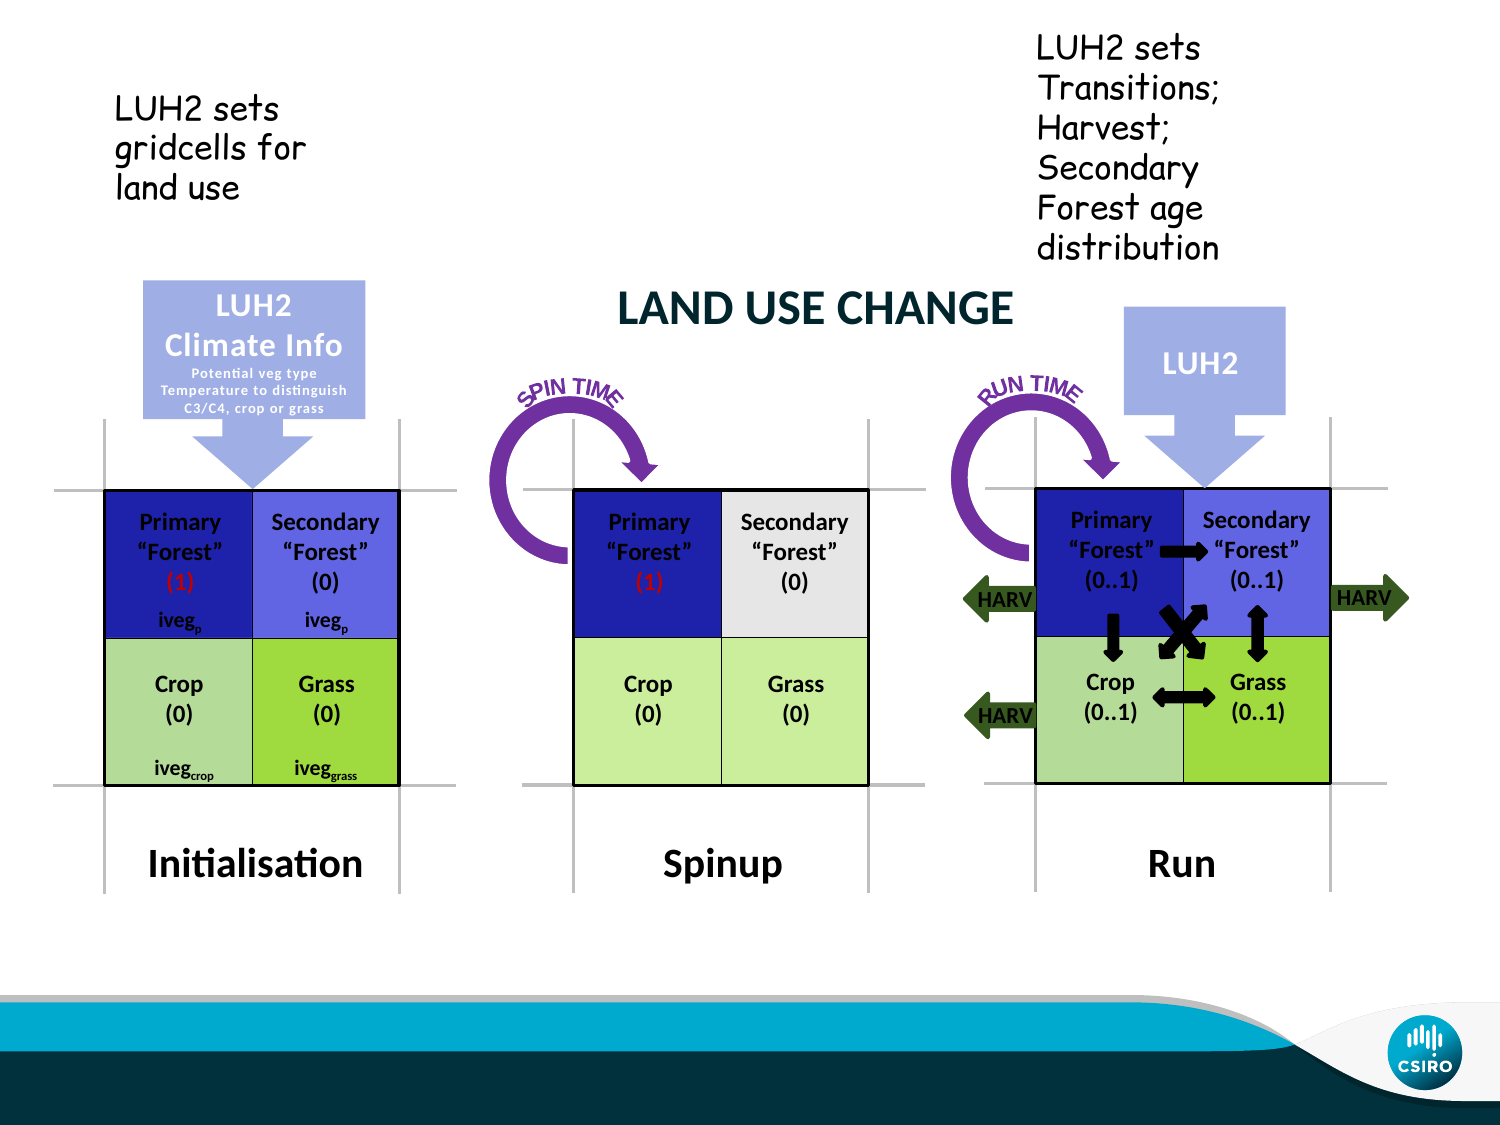

LUH2 sets
Transitions; Harvest; Secondary Forest age distribution
LUH2 sets gridcells for land use
LAND USE CHANGE
LUH2 Climate Info
Potential veg type
Temperature to distinguish C3/C4, crop or grass
LUH2

RUN TIME

SPIN TIME

Secondary
“Forest”
(0..1)
Primary
“Forest”
(0..1)
Secondary
“Forest”
(0)
Secondary
“Forest”
(0)
Primary
“Forest”
(1)
Primary
“Forest”
(1)

HARV

HARV
ivegp
ivegp

Crop
(0..1)
Grass
(0..1)
Crop
(0)
Grass
(0)
Crop
(0)
Grass
(0)

HARV

ivegcrop
iveggrass
Initialisation
Spinup
Run